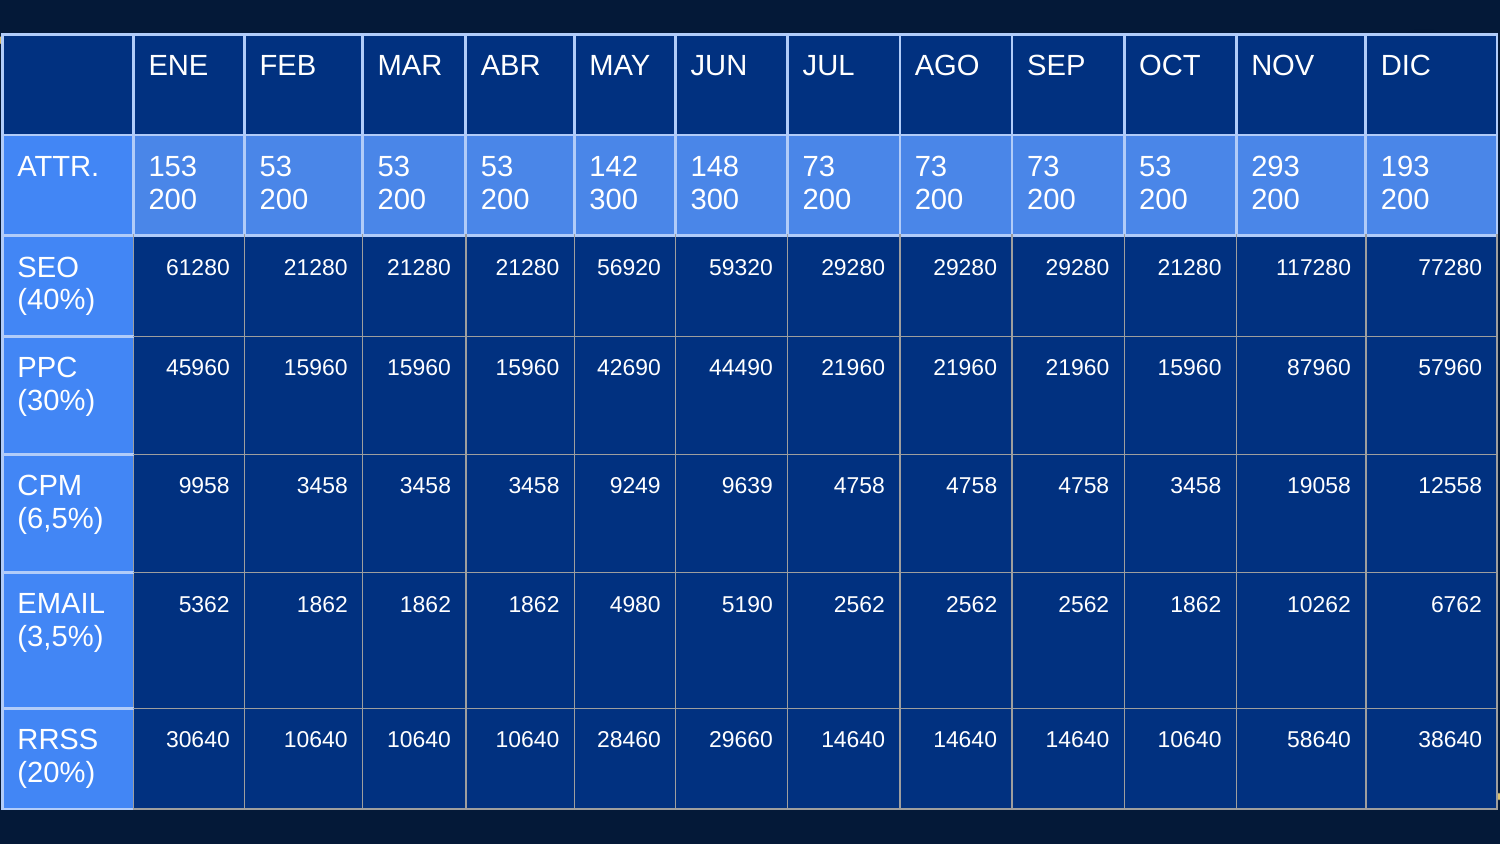

|  | ENE | FEB | MAR | ABR | MAY | JUN | JUL | AGO | SEP | OCT | NOV | DIC |
| --- | --- | --- | --- | --- | --- | --- | --- | --- | --- | --- | --- | --- |
| ATTR. | 153 200 | 53 200 | 53 200 | 53 200 | 142 300 | 148 300 | 73 200 | 73 200 | 73 200 | 53 200 | 293 200 | 193 200 |
| SEO (40%) | 61280 | 21280 | 21280 | 21280 | 56920 | 59320 | 29280 | 29280 | 29280 | 21280 | 117280 | 77280 |
| PPC (30%) | 45960 | 15960 | 15960 | 15960 | 42690 | 44490 | 21960 | 21960 | 21960 | 15960 | 87960 | 57960 |
| CPM (6,5%) | 9958 | 3458 | 3458 | 3458 | 9249 | 9639 | 4758 | 4758 | 4758 | 3458 | 19058 | 12558 |
| EMAIL (3,5%) | 5362 | 1862 | 1862 | 1862 | 4980 | 5190 | 2562 | 2562 | 2562 | 1862 | 10262 | 6762 |
| RRSS (20%) | 30640 | 10640 | 10640 | 10640 | 28460 | 29660 | 14640 | 14640 | 14640 | 10640 | 58640 | 38640 |